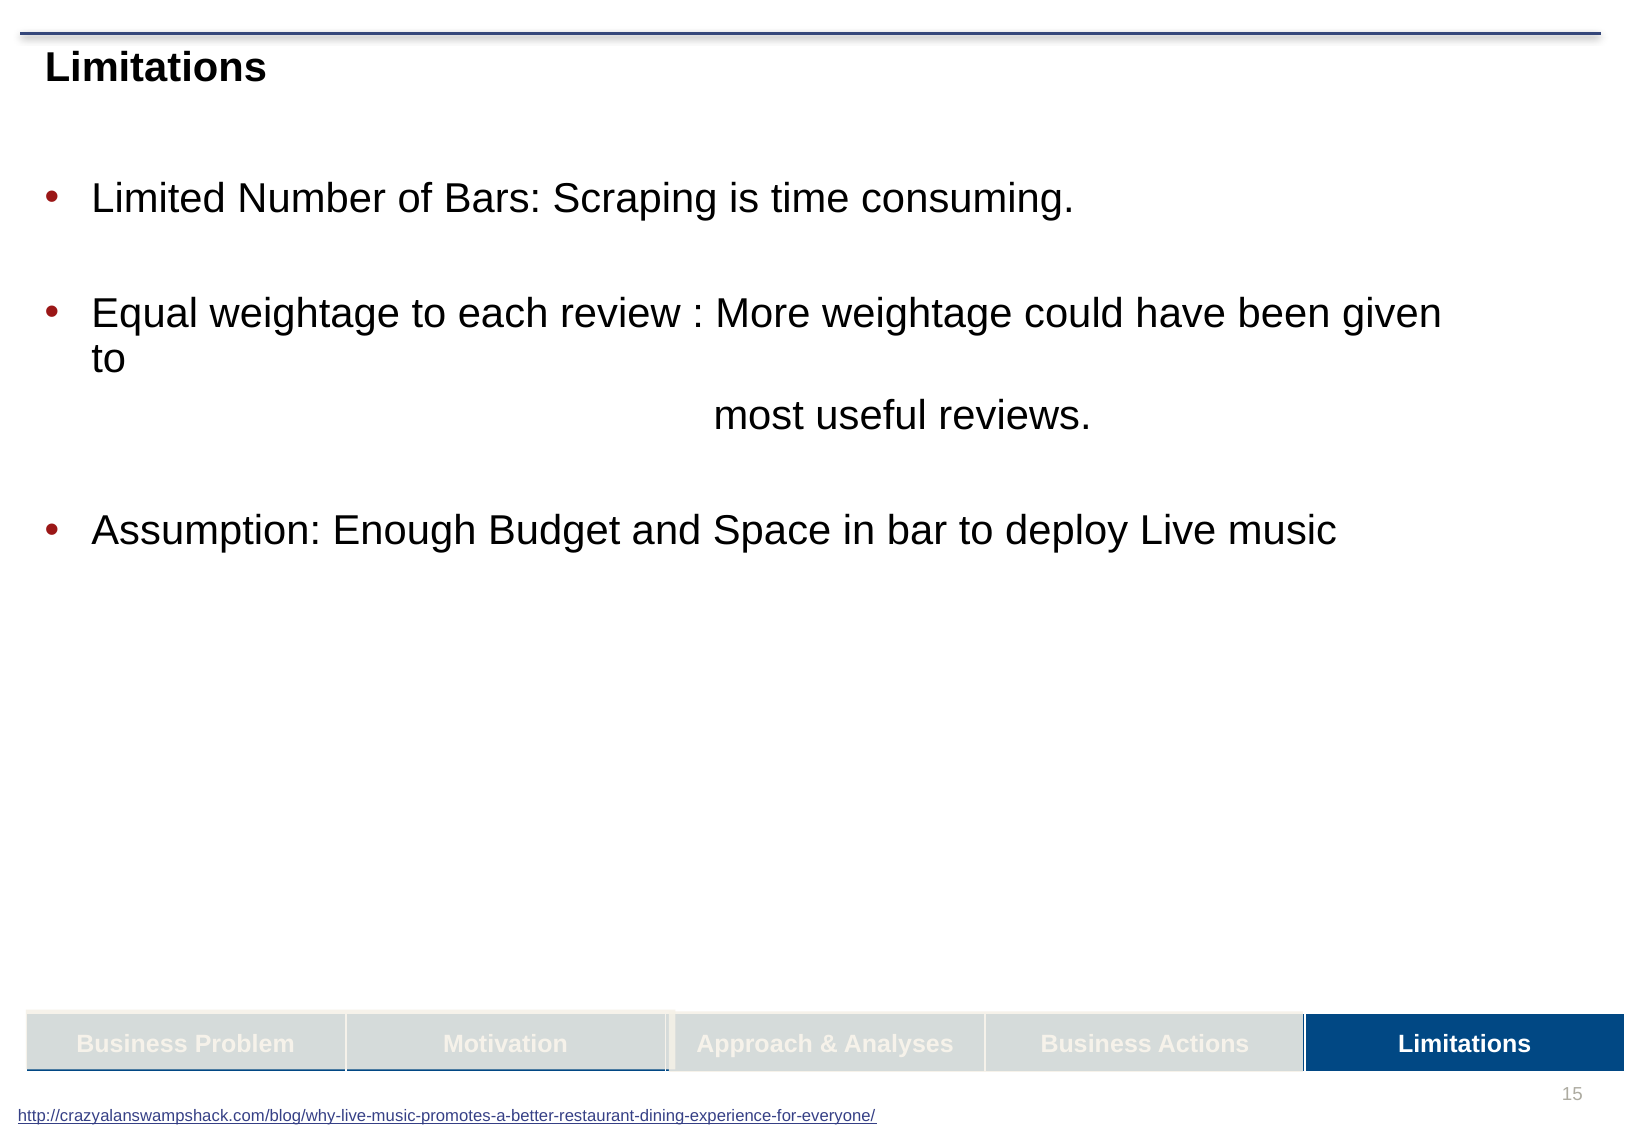

Limitations
Limited Number of Bars: Scraping is time consuming.

Equal weightage to each review : More weightage could have been given to
				      most useful reviews.

Assumption: Enough Budget and Space in bar to deploy Live music

| Business Problem | Motivation | Approach & Analyses | Business Actions | Limitations |
| --- | --- | --- | --- | --- |
http://crazyalanswampshack.com/blog/why-live-music-promotes-a-better-restaurant-dining-experience-for-everyone/